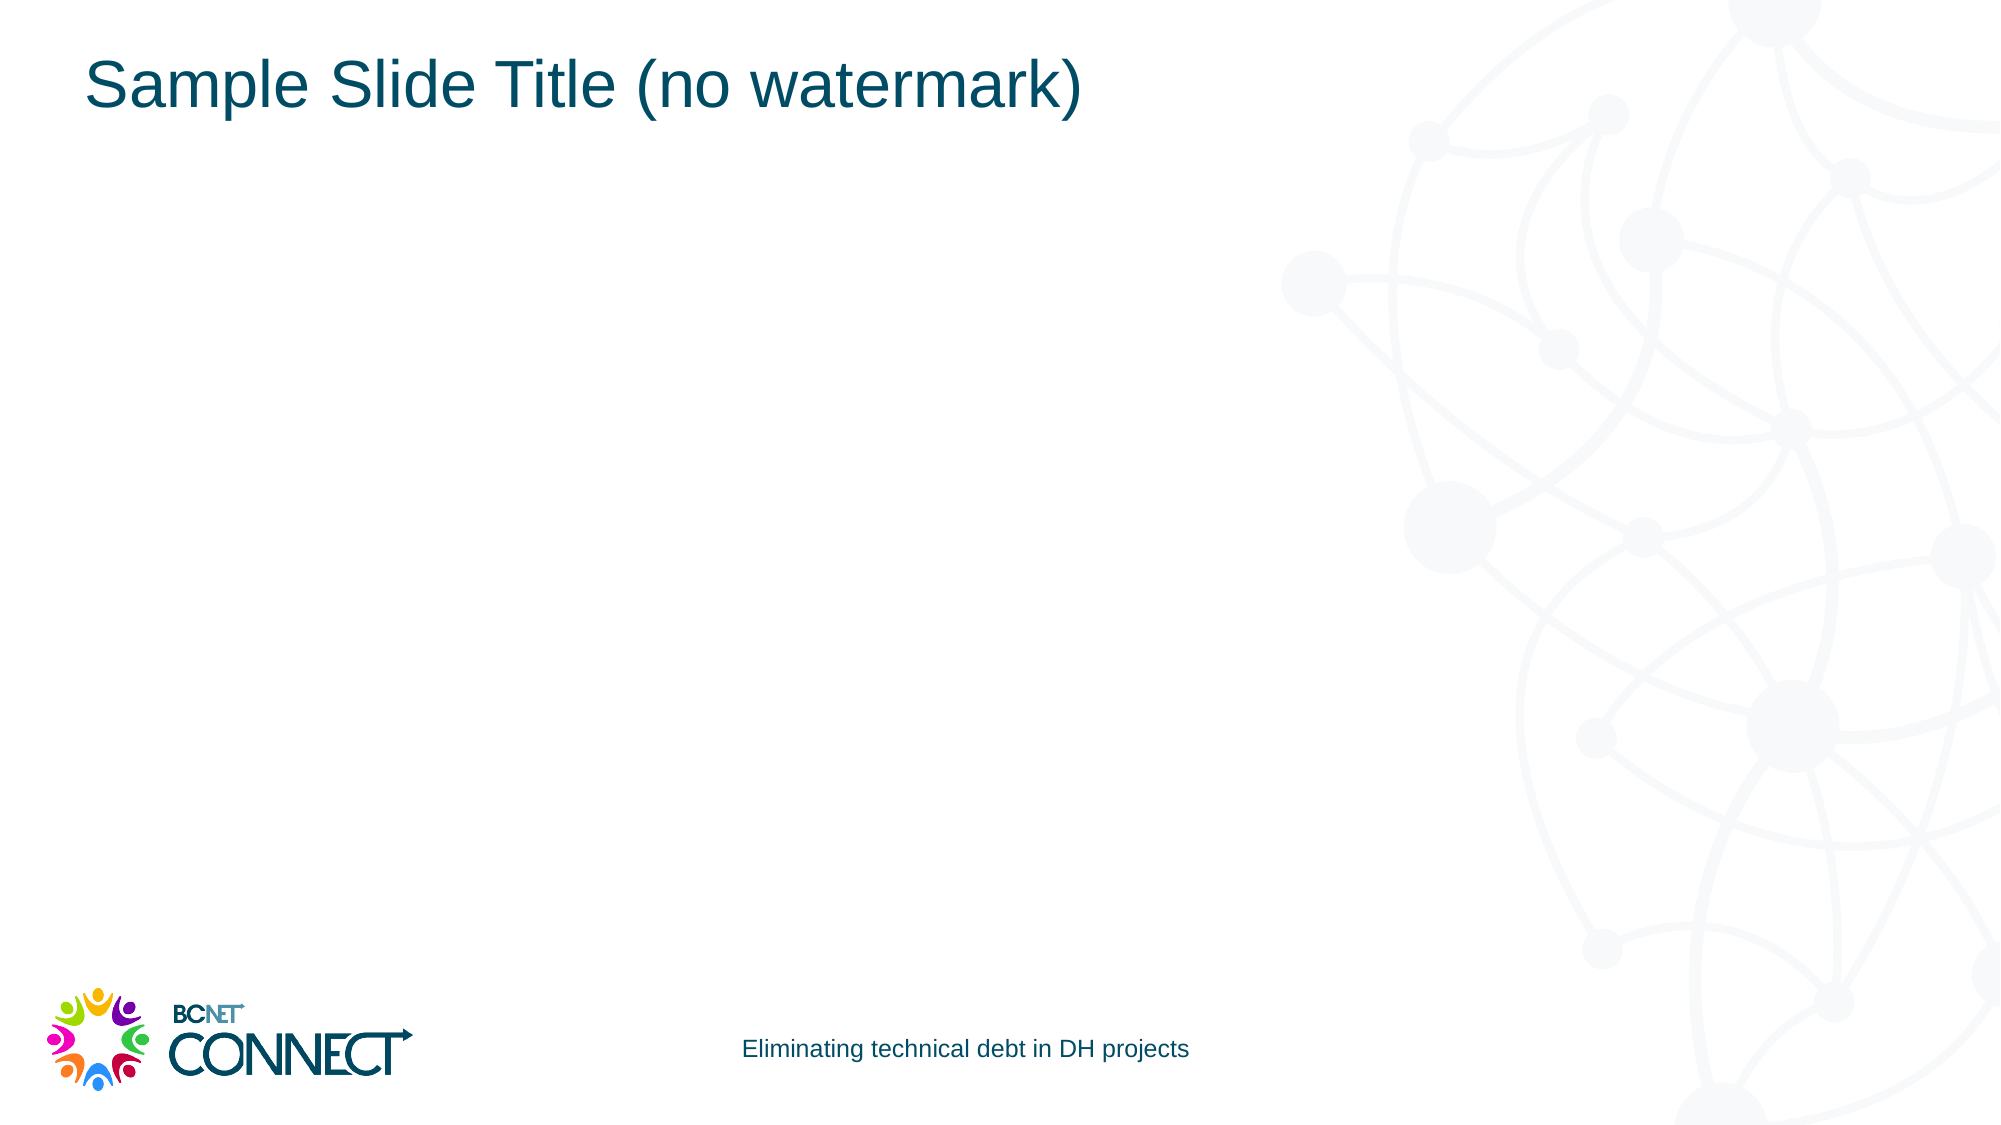

# Sample Slide Title (no watermark)

Eliminating technical debt in DH projects